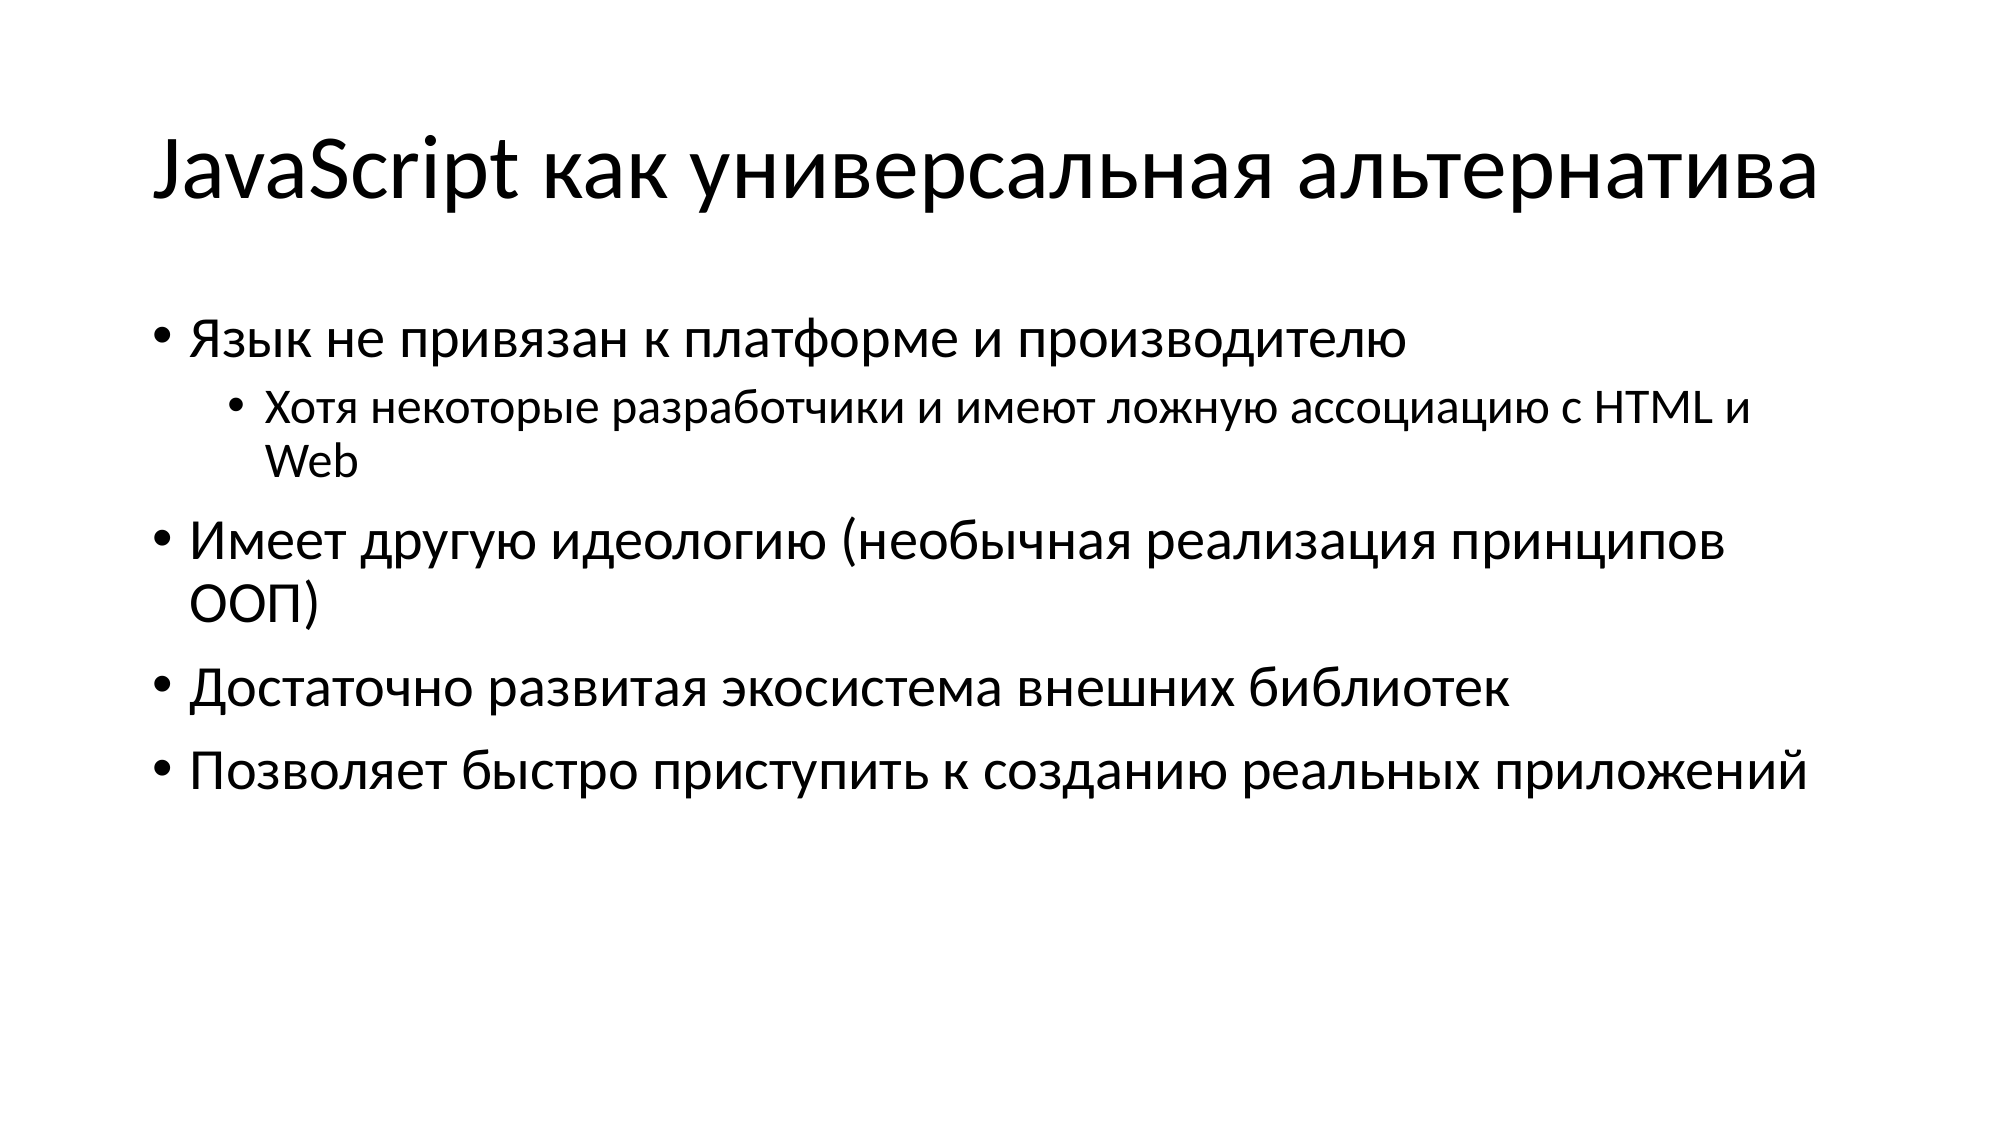

# JavaScript как универсальная альтернатива
Язык не привязан к платформе и производителю
Хотя некоторые разработчики и имеют ложную ассоциацию с HTML и Web
Имеет другую идеологию (необычная реализация принципов ООП)
Достаточно развитая экосистема внешних библиотек
Позволяет быстро приступить к созданию реальных приложений